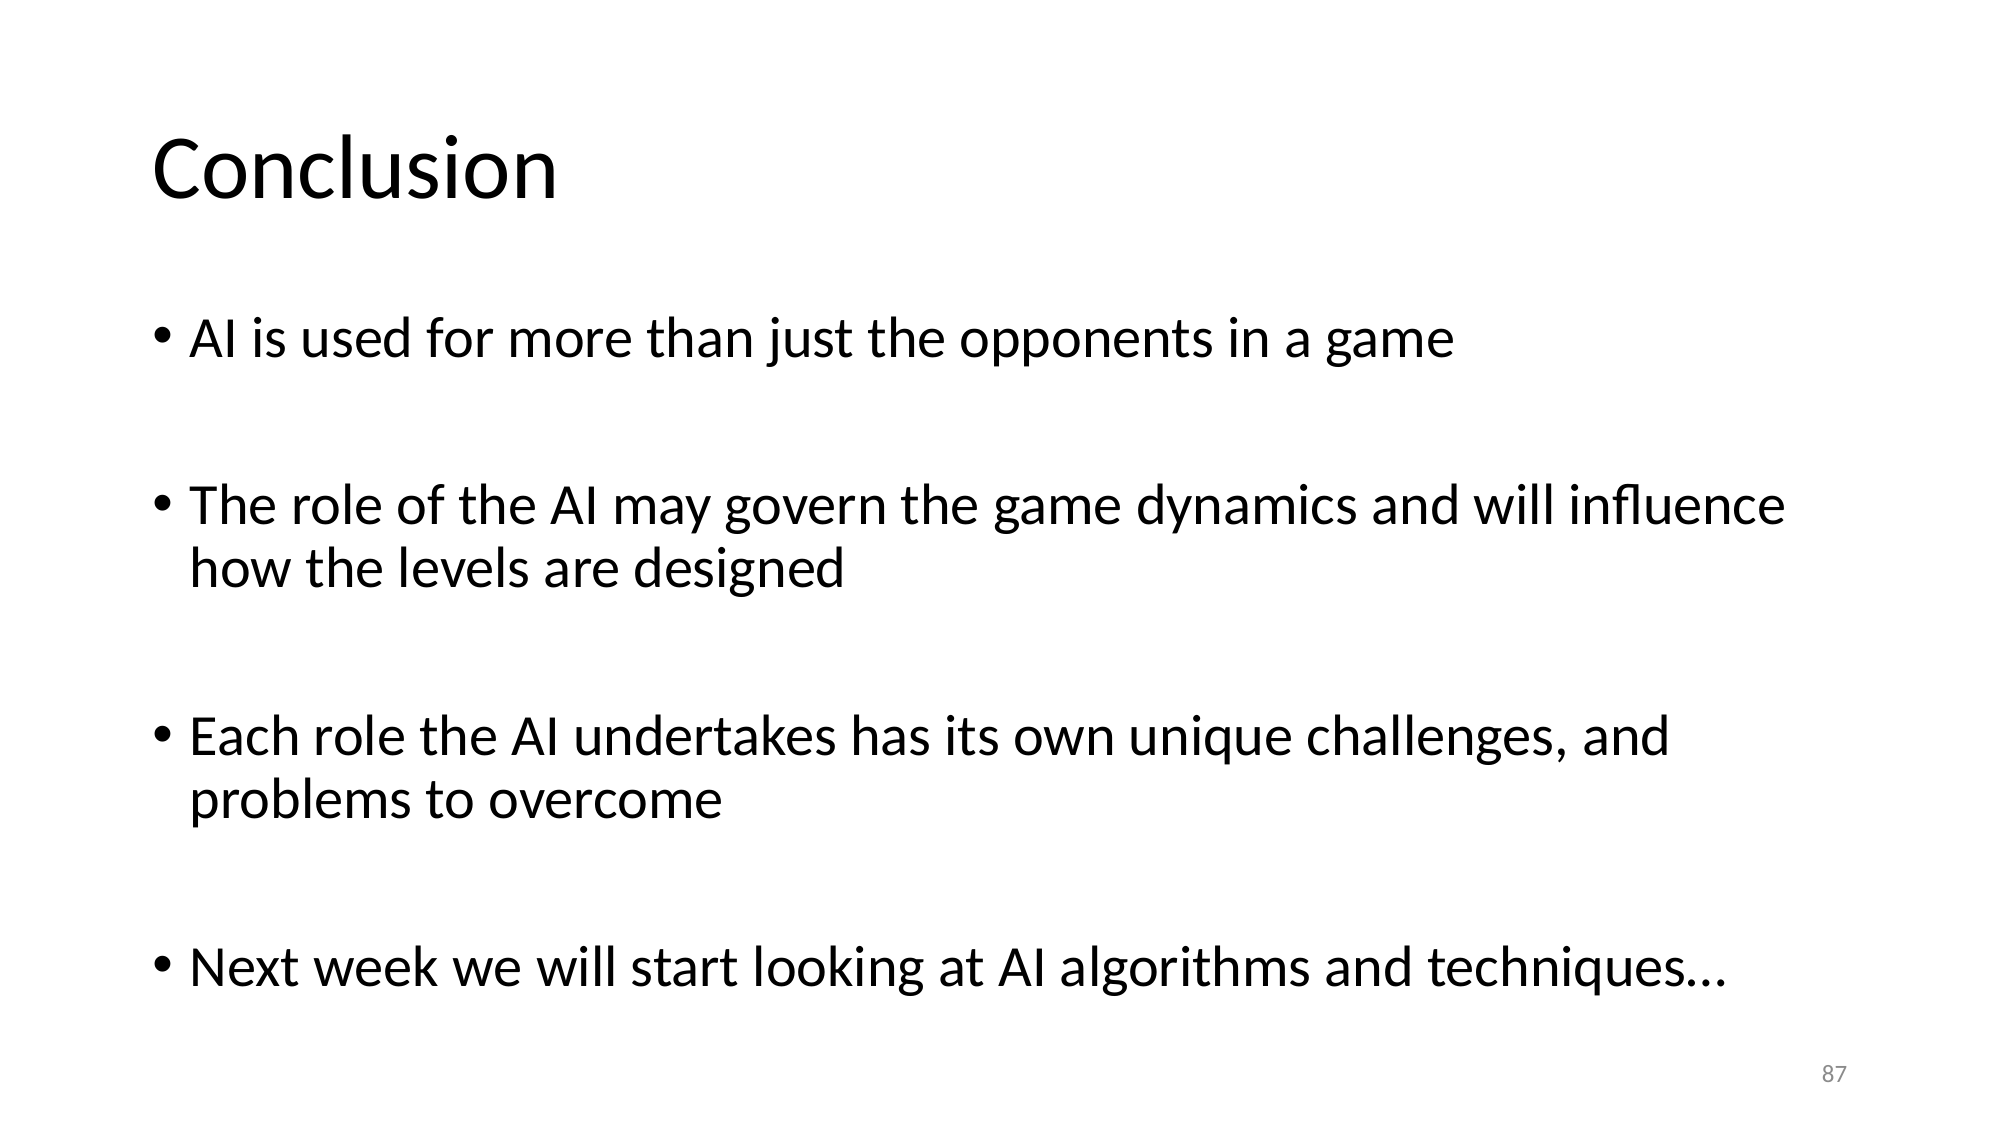

# Conclusion
AI is used for more than just the opponents in a game

The role of the AI may govern the game dynamics and will influence how the levels are designed

Each role the AI undertakes has its own unique challenges, and problems to overcome

Next week we will start looking at AI algorithms and techniques…
87